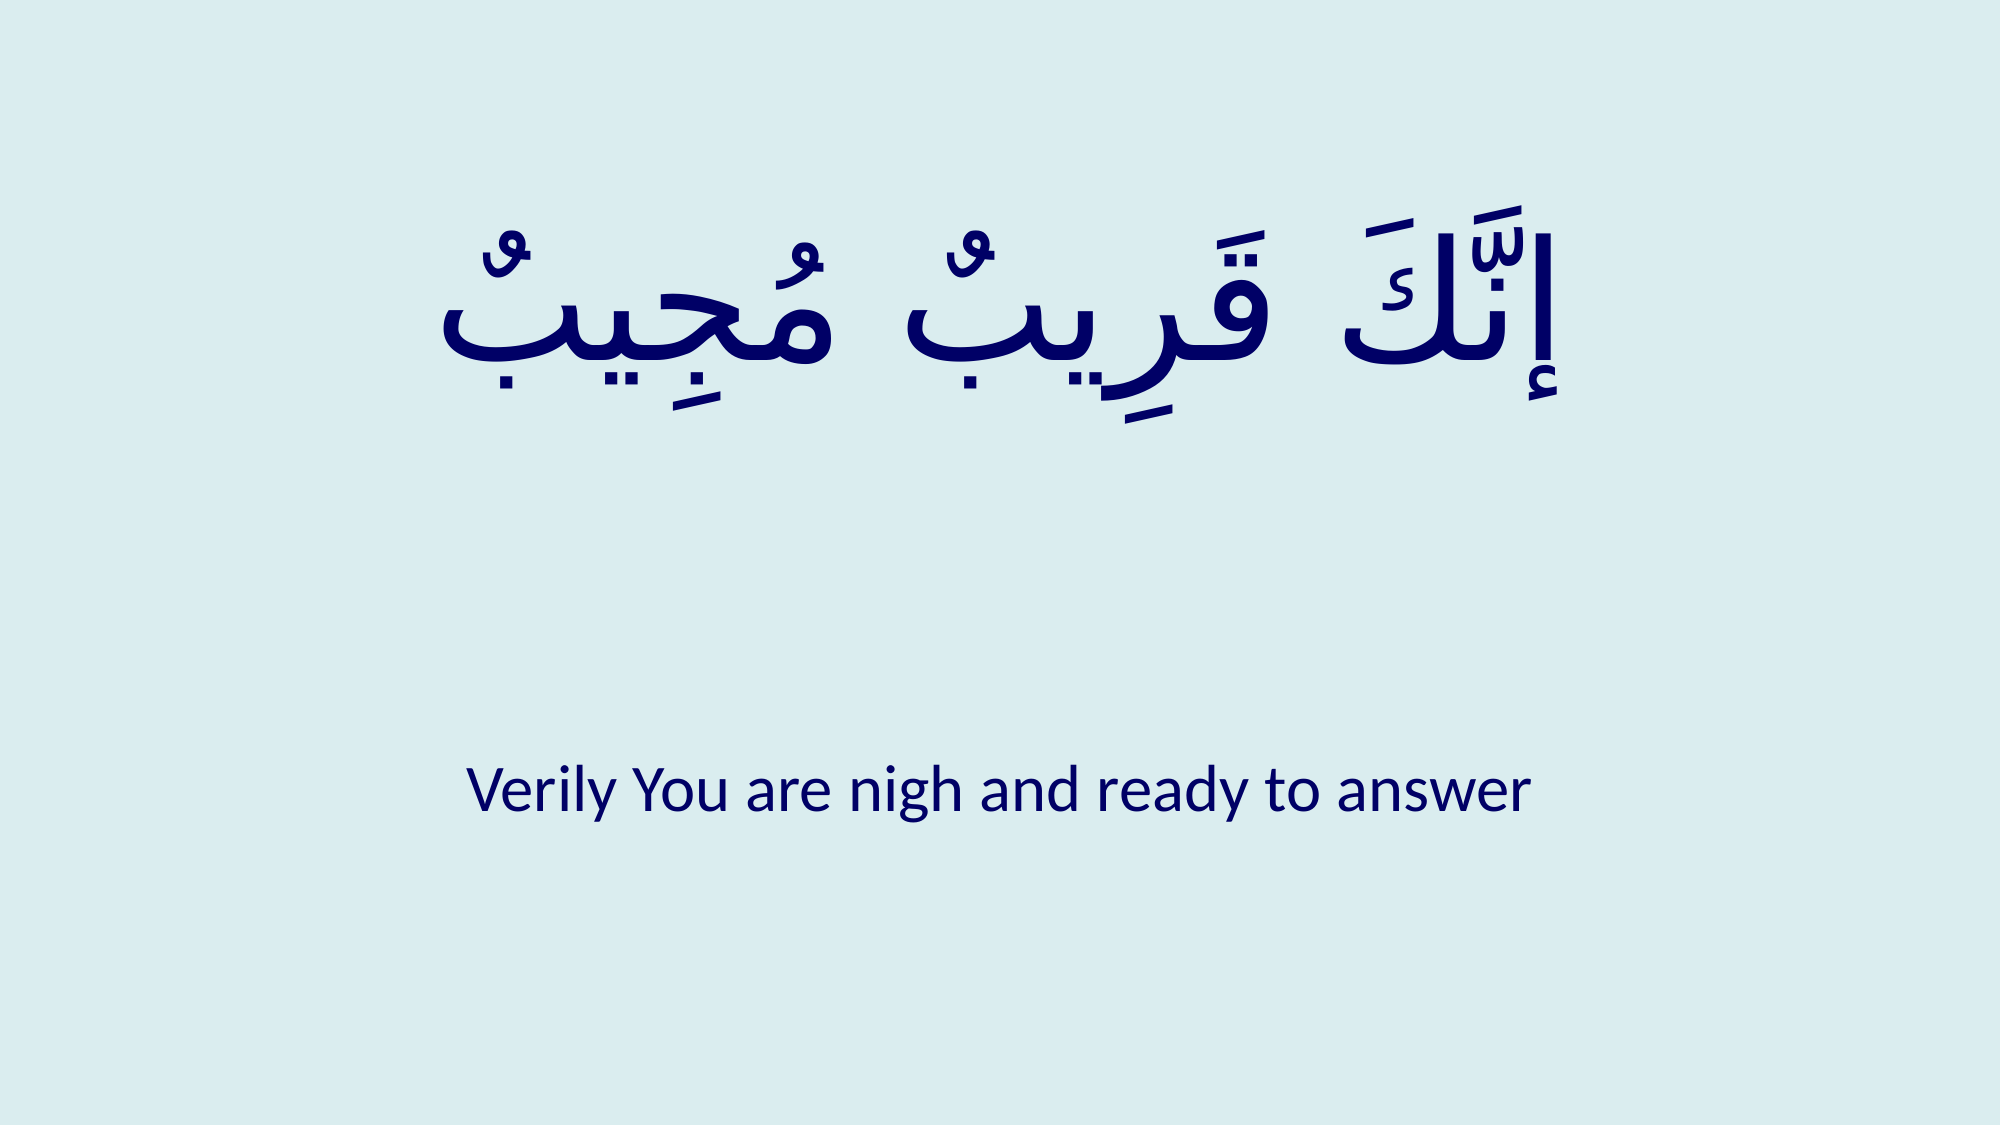

# إنَّكَ قَرِيبٌ مُجِيبٌ
Verily You are nigh and ready to answer